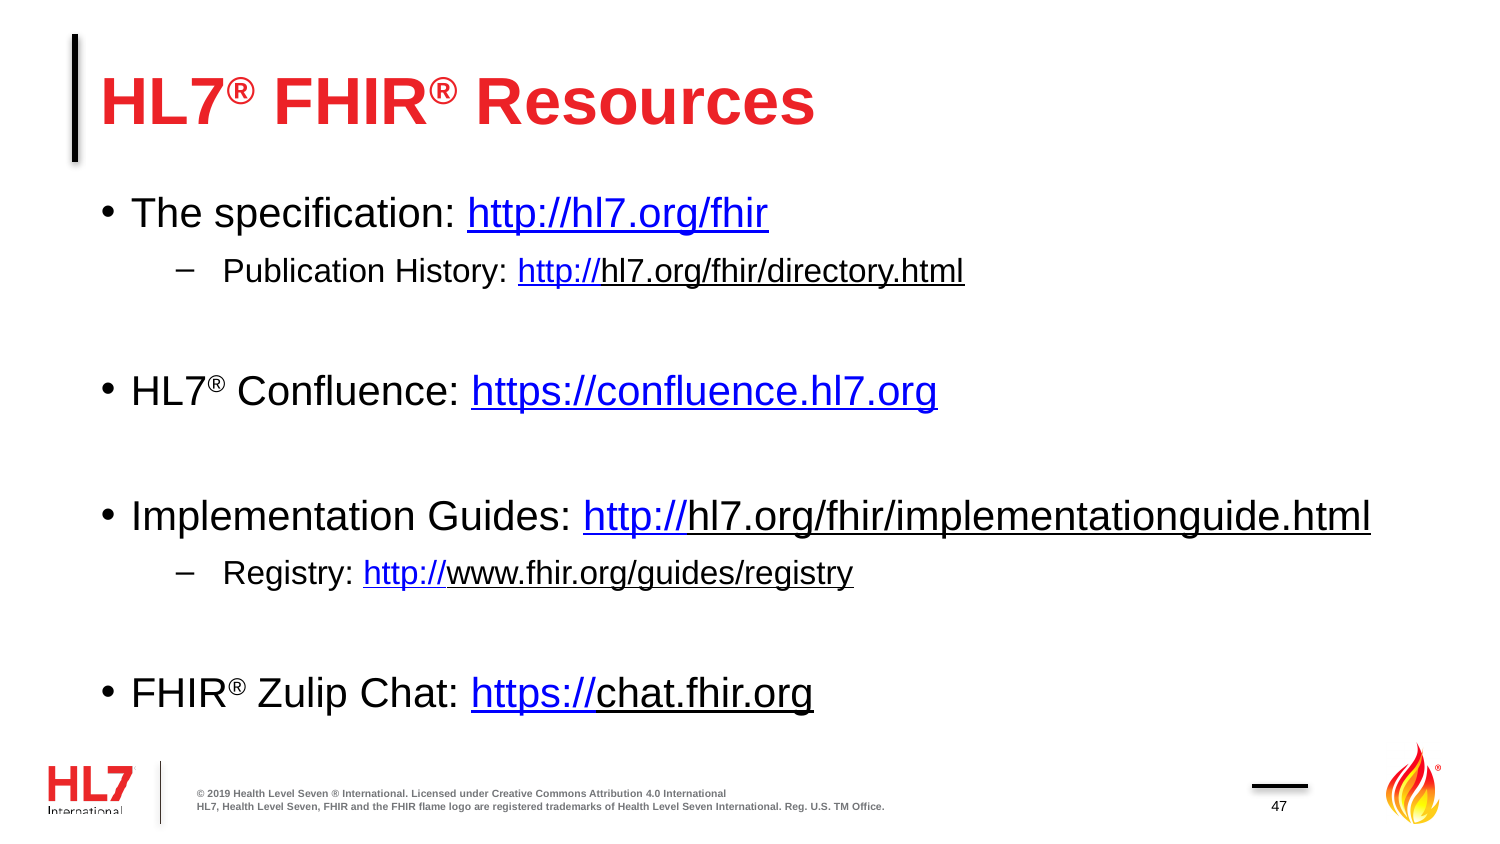

# HL7® FHIR® Resources
The specification: http://hl7.org/fhir
Publication History: http://hl7.org/fhir/directory.html

HL7® Confluence: https://confluence.hl7.org

Implementation Guides: http://hl7.org/fhir/implementationguide.html
Registry: http://www.fhir.org/guides/registry

FHIR® Zulip Chat: https://chat.fhir.org
© 2019 Health Level Seven ® International. Licensed under Creative Commons Attribution 4.0 International
HL7, Health Level Seven, FHIR and the FHIR flame logo are registered trademarks of Health Level Seven International. Reg. U.S. TM Office.
47